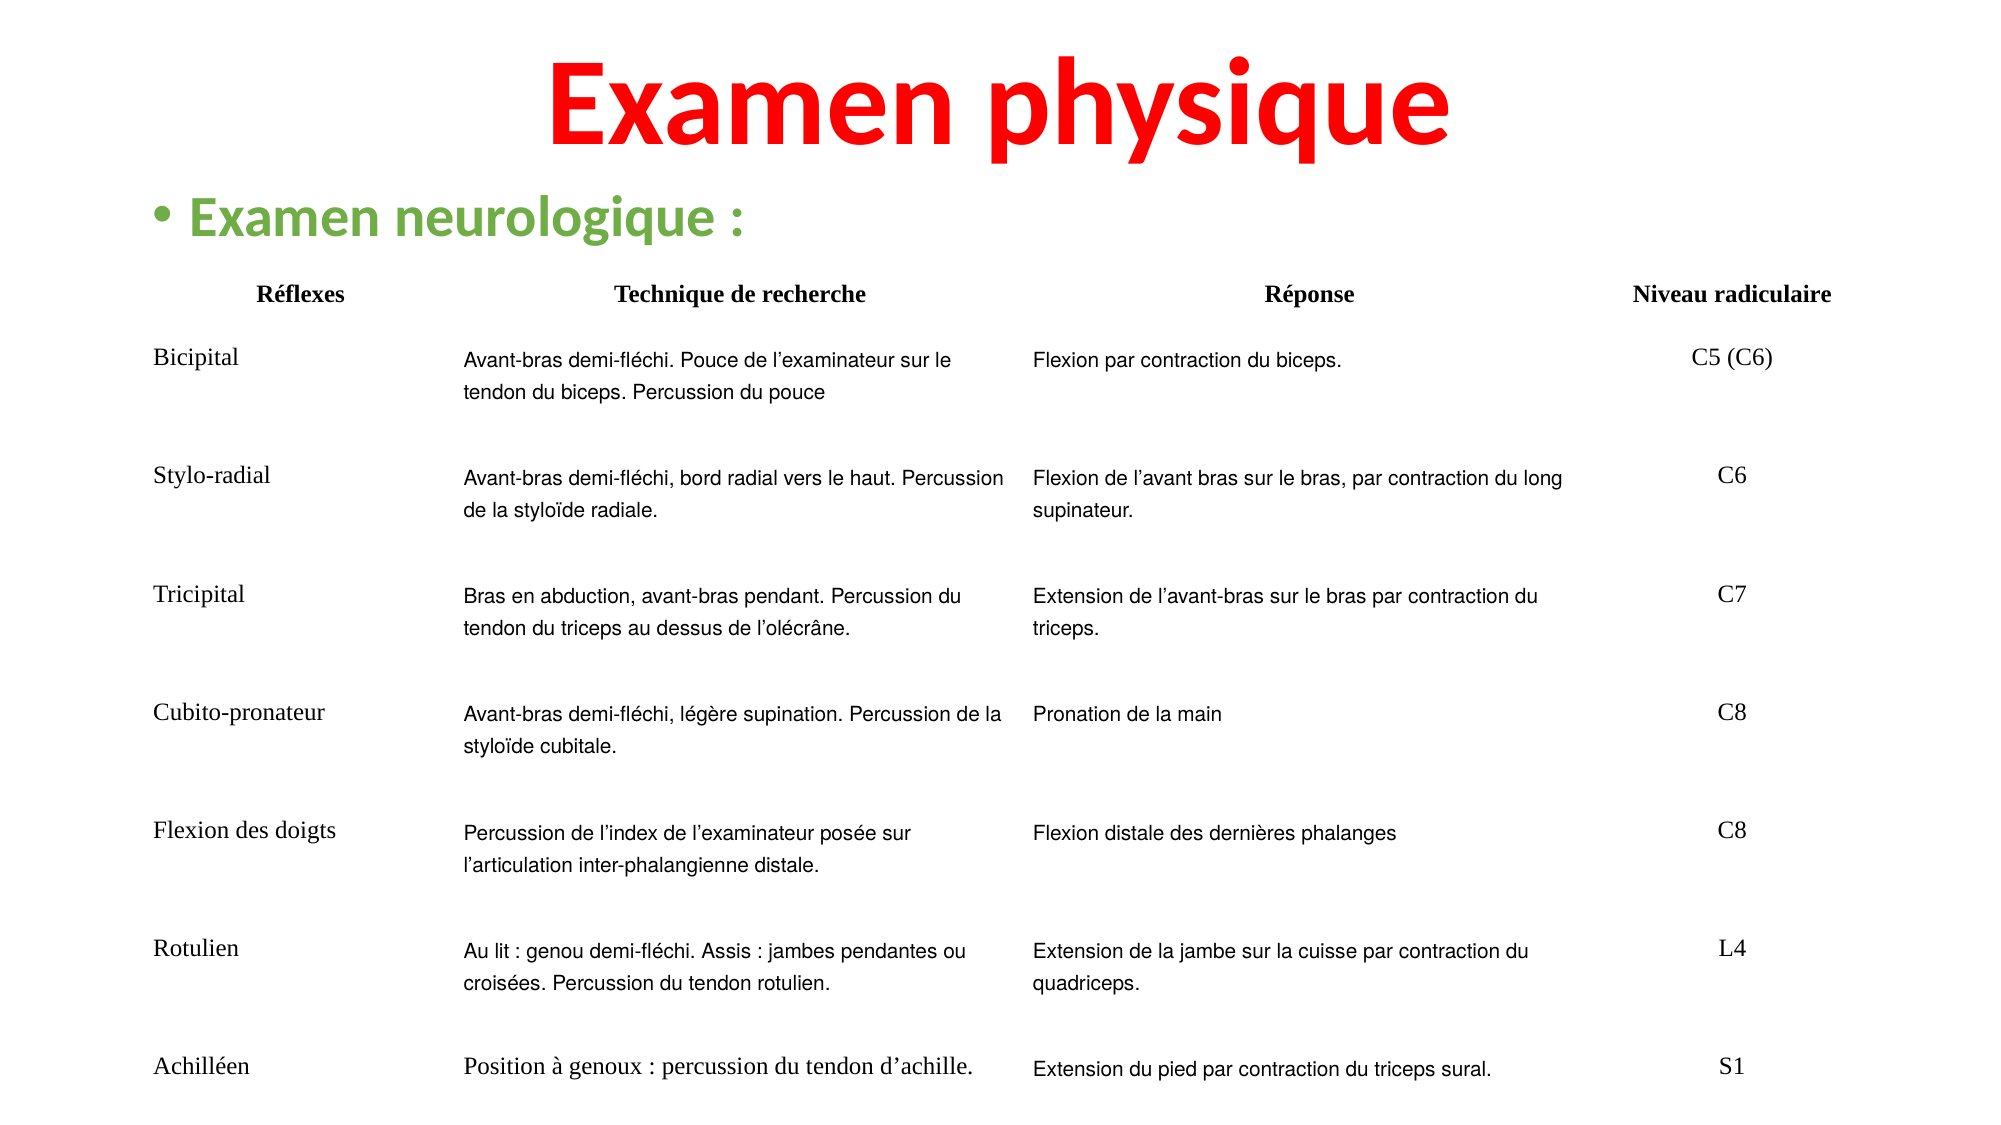

# Examen physique
Examen neurologique :
| Réflexes | Technique de recherche | Réponse | Niveau radiculaire |
| --- | --- | --- | --- |
| Bicipital | Avant-bras demi-fléchi. Pouce de l’examinateur sur le tendon du biceps. Percussion du pouce | Flexion par contraction du biceps. | C5 (C6) |
| Stylo-radial | Avant-bras demi-fléchi, bord radial vers le haut. Percussion de la styloïde radiale. | Flexion de l’avant bras sur le bras, par contraction du long supinateur. | C6 |
| Tricipital | Bras en abduction, avant-bras pendant. Percussion du tendon du triceps au dessus de l’olécrâne. | Extension de l’avant-bras sur le bras par contraction du triceps. | C7 |
| Cubito-pronateur | Avant-bras demi-fléchi, légère supination. Percussion de la styloïde cubitale. | Pronation de la main | C8 |
| Flexion des doigts | Percussion de l’index de l’examinateur posée sur l’articulation inter-phalangienne distale. | Flexion distale des dernières phalanges | C8 |
| Rotulien | Au lit : genou demi-fléchi. Assis : jambes pendantes ou croisées. Percussion du tendon rotulien. | Extension de la jambe sur la cuisse par contraction du quadriceps. | L4 |
| Achilléen | Position à genoux : percussion du tendon d’achille. | Extension du pied par contraction du triceps sural. | S1 |